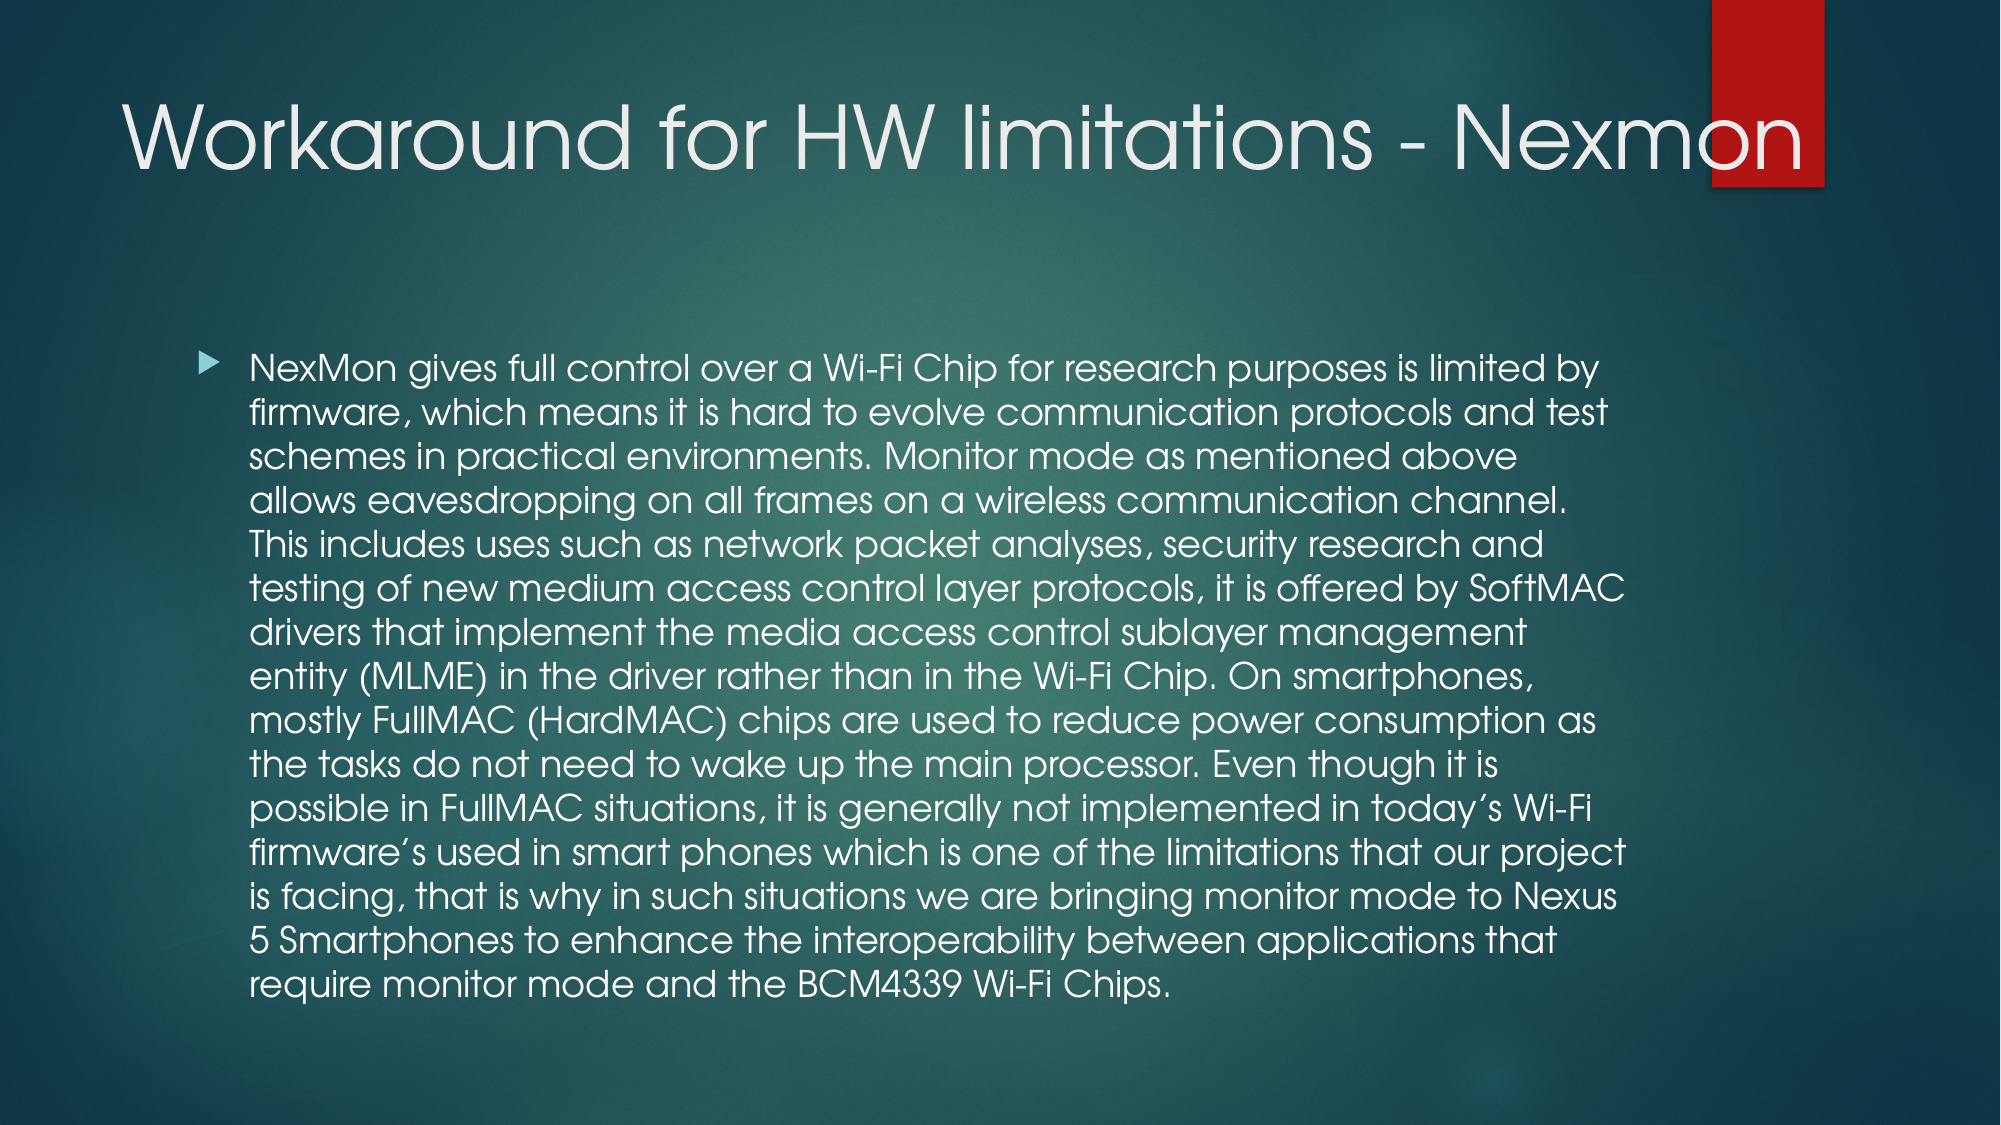

# Workaround for HW limitations - Nexmon
NexMon gives full control over a Wi-Fi Chip for research purposes is limited by firmware, which means it is hard to evolve communication protocols and test schemes in practical environments. Monitor mode as mentioned above allows eavesdropping on all frames on a wireless communication channel. This includes uses such as network packet analyses, security research and testing of new medium access control layer protocols, it is offered by SoftMAC drivers that implement the media access control sublayer management entity (MLME) in the driver rather than in the Wi-Fi Chip. On smartphones, mostly FullMAC (HardMAC) chips are used to reduce power consumption as the tasks do not need to wake up the main processor. Even though it is possible in FullMAC situations, it is generally not implemented in today’s Wi-Fi firmware’s used in smart phones which is one of the limitations that our project is facing, that is why in such situations we are bringing monitor mode to Nexus 5 Smartphones to enhance the interoperability between applications that require monitor mode and the BCM4339 Wi-Fi Chips.